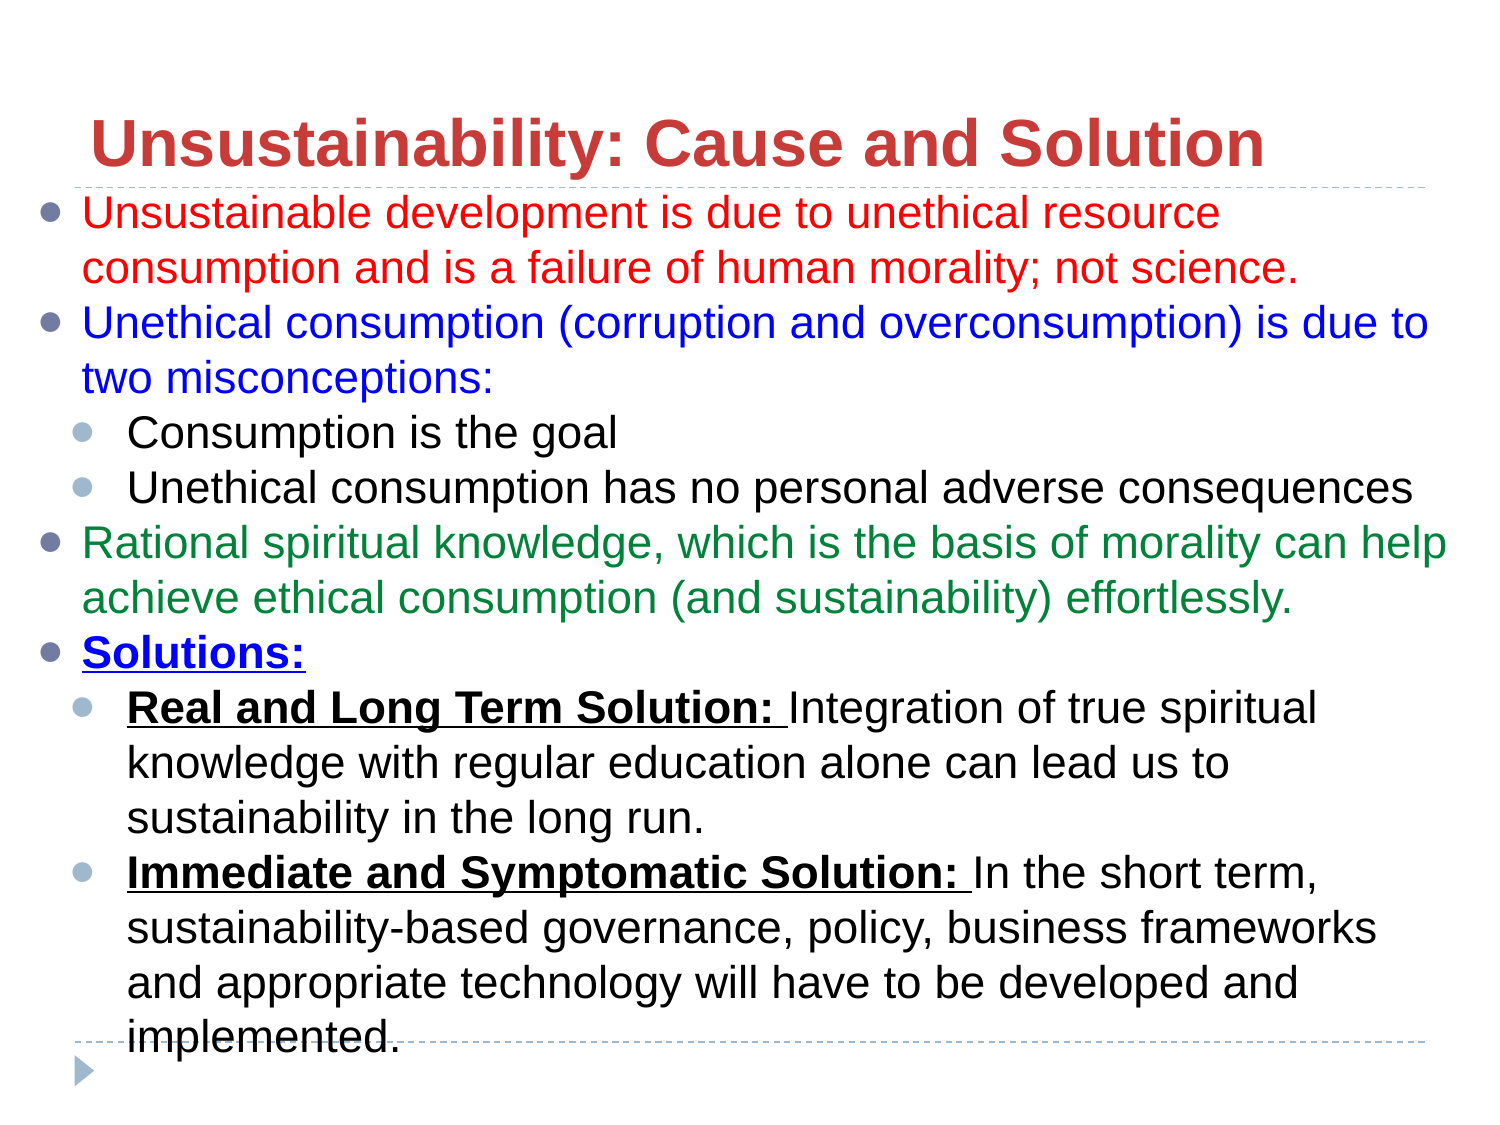

# Unsustainability: Cause and Solution
Unsustainable development is due to unethical resource consumption and is a failure of human morality; not science.
Unethical consumption (corruption and overconsumption) is due to two misconceptions:
Consumption is the goal
Unethical consumption has no personal adverse consequences
Rational spiritual knowledge, which is the basis of morality can help achieve ethical consumption (and sustainability) effortlessly.
Solutions:
Real and Long Term Solution: Integration of true spiritual knowledge with regular education alone can lead us to sustainability in the long run.
Immediate and Symptomatic Solution: In the short term, sustainability-based governance, policy, business frameworks and appropriate technology will have to be developed and implemented.